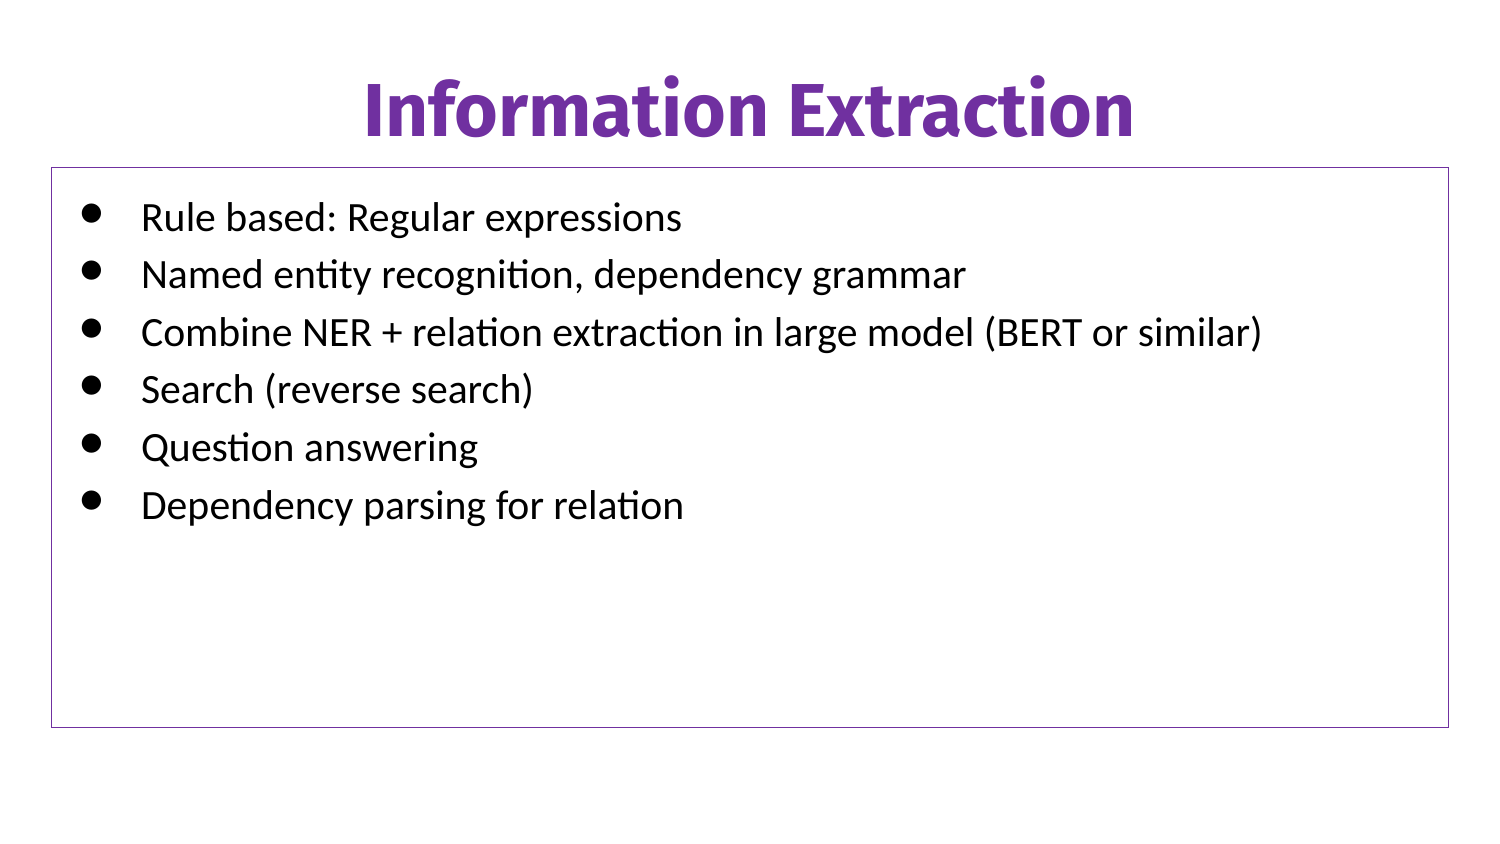

# Information Extraction
Rule based: Regular expressions
Named entity recognition, dependency grammar
Combine NER + relation extraction in large model (BERT or similar)
Search (reverse search)
Question answering
Dependency parsing for relation